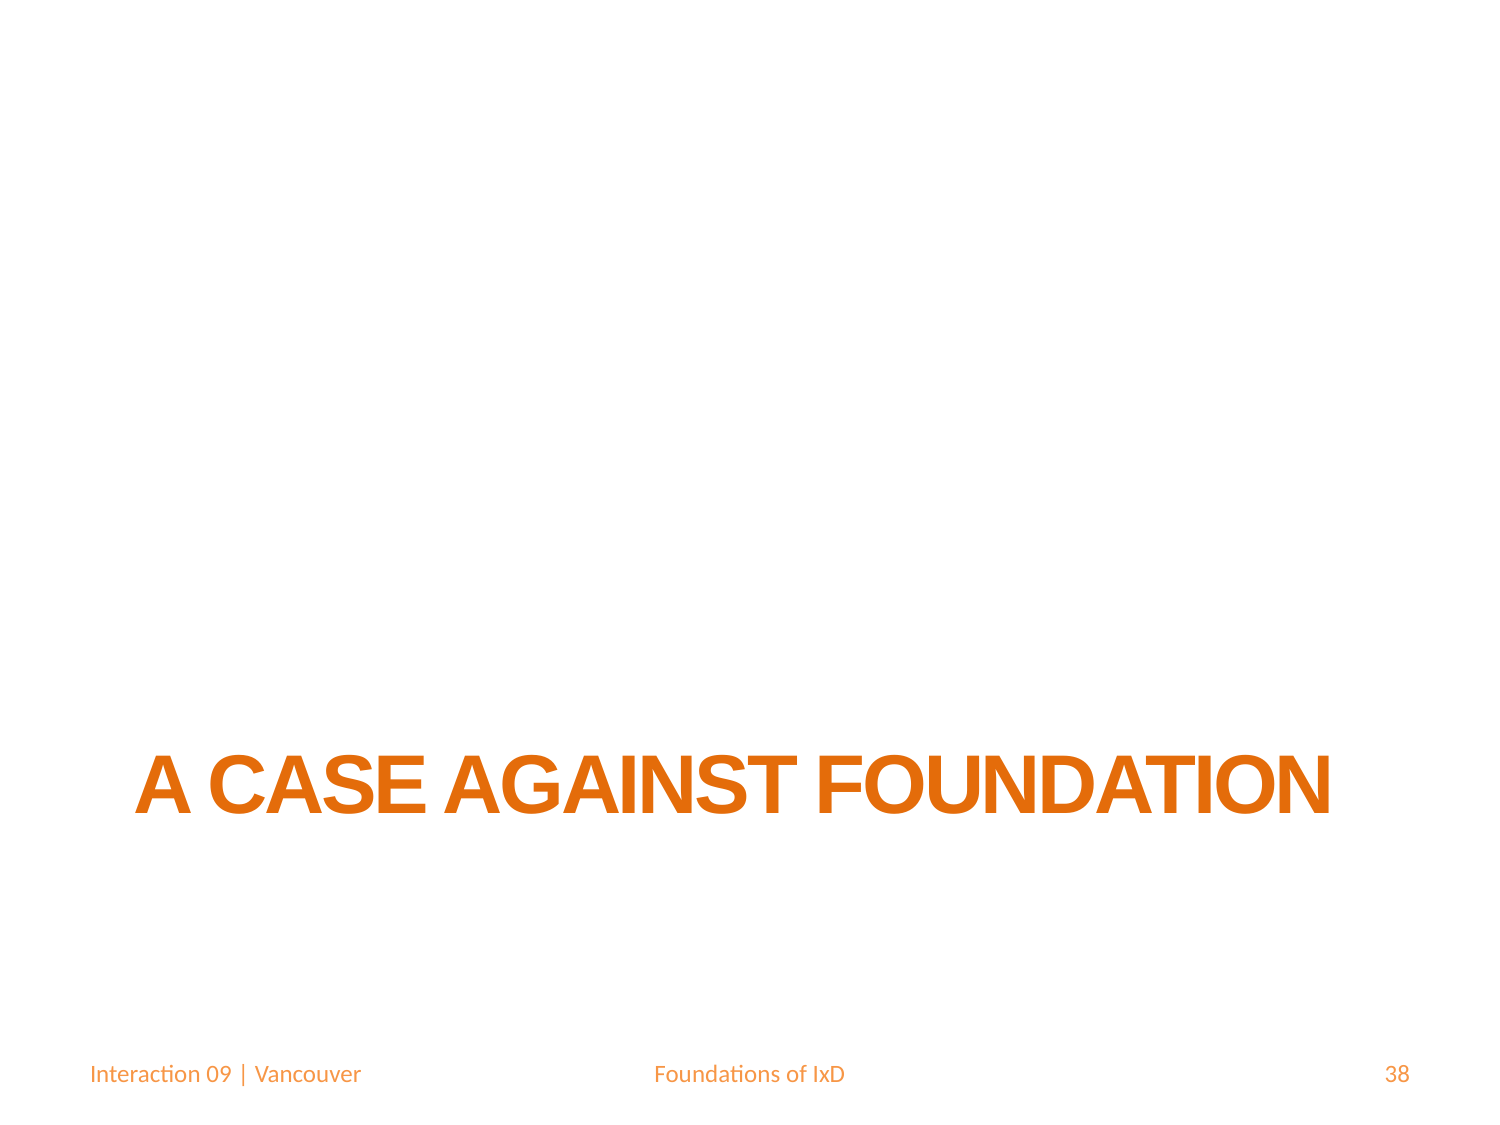

# A case against foundation
Interaction 09 | Vancouver
Foundations of IxD
38